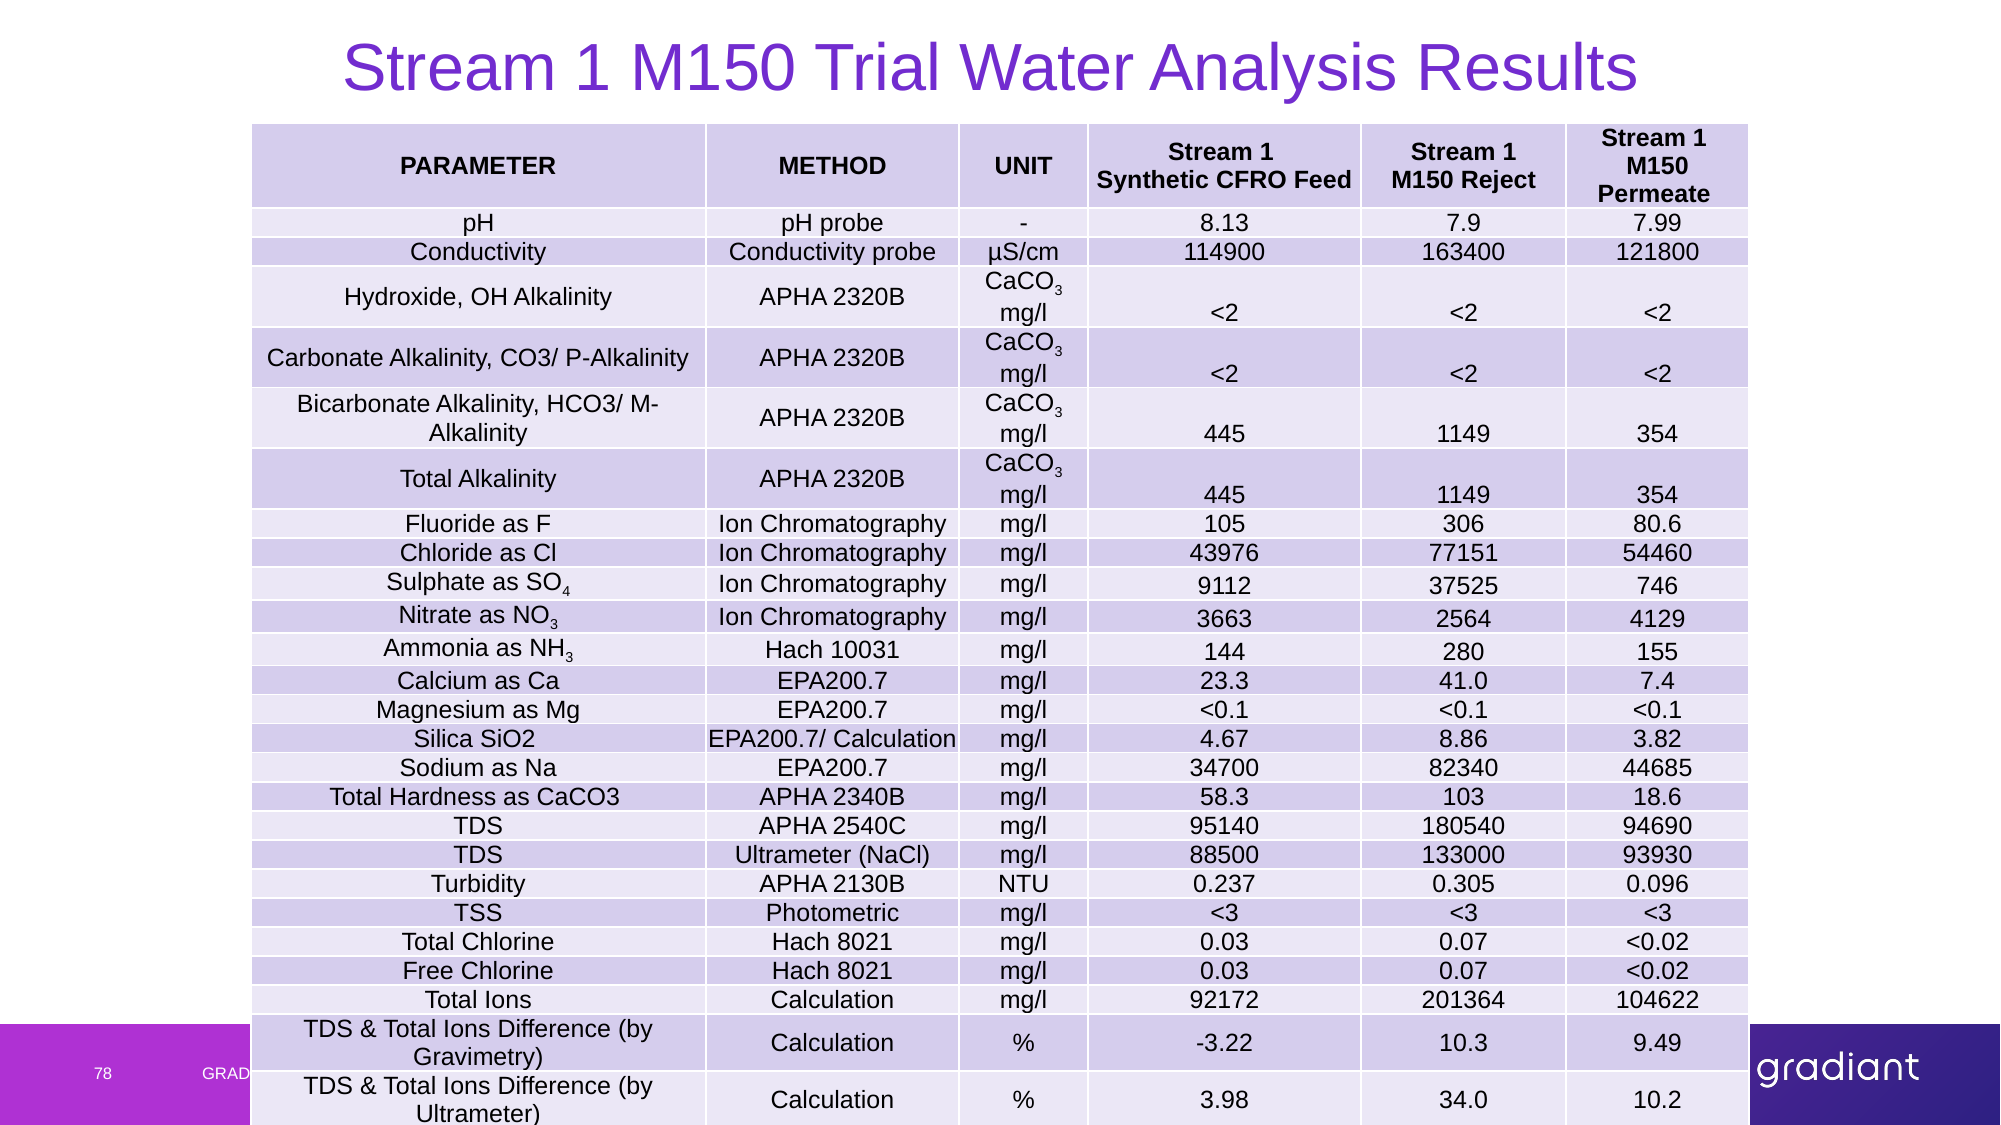

# Stream 1 M150 Trial Water Analysis Results
| PARAMETER | METHOD | UNIT | Stream 1 Synthetic CFRO Feed | Stream 1 M150 Reject | Stream 1 M150 Permeate |
| --- | --- | --- | --- | --- | --- |
| pH | pH probe | - | 8.13 | 7.9 | 7.99 |
| Conductivity | Conductivity probe | µS/cm | 114900 | 163400 | 121800 |
| Hydroxide, OH Alkalinity | APHA 2320B | CaCO3 mg/l | <2 | <2 | <2 |
| Carbonate Alkalinity, CO3/ P-Alkalinity | APHA 2320B | CaCO3 mg/l | <2 | <2 | <2 |
| Bicarbonate Alkalinity, HCO3/ M-Alkalinity | APHA 2320B | CaCO3 mg/l | 445 | 1149 | 354 |
| Total Alkalinity | APHA 2320B | CaCO3 mg/l | 445 | 1149 | 354 |
| Fluoride as F | Ion Chromatography | mg/l | 105 | 306 | 80.6 |
| Chloride as Cl | Ion Chromatography | mg/l | 43976 | 77151 | 54460 |
| Sulphate as SO4 | Ion Chromatography | mg/l | 9112 | 37525 | 746 |
| Nitrate as NO3 | Ion Chromatography | mg/l | 3663 | 2564 | 4129 |
| Ammonia as NH3 | Hach 10031 | mg/l | 144 | 280 | 155 |
| Calcium as Ca | EPA200.7 | mg/l | 23.3 | 41.0 | 7.4 |
| Magnesium as Mg | EPA200.7 | mg/l | <0.1 | <0.1 | <0.1 |
| Silica SiO2 | EPA200.7/ Calculation | mg/l | 4.67 | 8.86 | 3.82 |
| Sodium as Na | EPA200.7 | mg/l | 34700 | 82340 | 44685 |
| Total Hardness as CaCO3 | APHA 2340B | mg/l | 58.3 | 103 | 18.6 |
| TDS | APHA 2540C | mg/l | 95140 | 180540 | 94690 |
| TDS | Ultrameter (NaCl) | mg/l | 88500 | 133000 | 93930 |
| Turbidity | APHA 2130B | NTU | 0.237 | 0.305 | 0.096 |
| TSS | Photometric | mg/l | <3 | <3 | <3 |
| Total Chlorine | Hach 8021 | mg/l | 0.03 | 0.07 | <0.02 |
| Free Chlorine | Hach 8021 | mg/l | 0.03 | 0.07 | <0.02 |
| Total Ions | Calculation | mg/l | 92172 | 201364 | 104622 |
| TDS & Total Ions Difference (by Gravimetry) | Calculation | % | -3.22 | 10.3 | 9.49 |
| TDS & Total Ions Difference (by Ultrameter) | Calculation | % | 3.98 | 34.0 | 10.2 |
78
GRADIANT CONFIDENTIAL